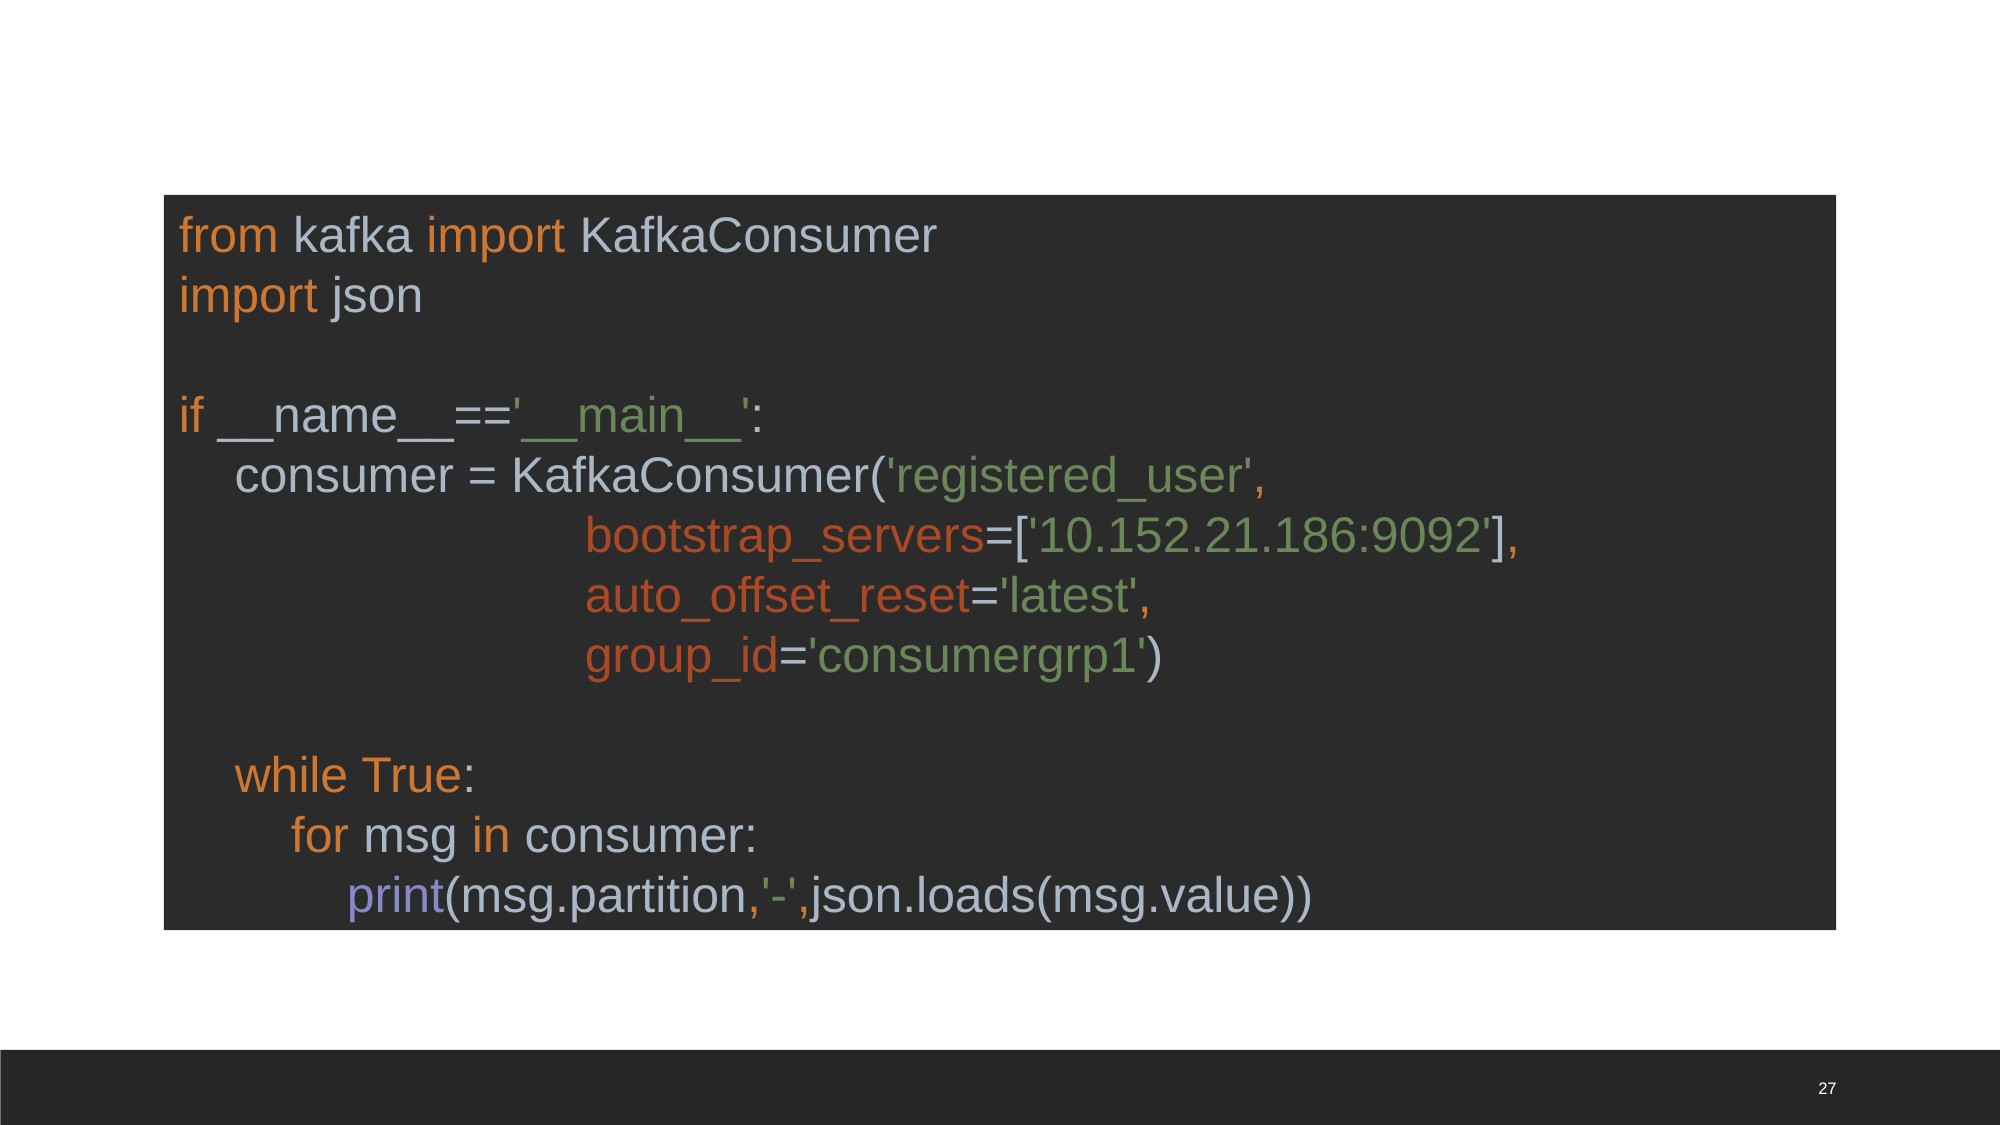

from kafka import KafkaConsumer
import json
if __name__=='__main__':
    consumer = KafkaConsumer('registered_user',
                             bootstrap_servers=['10.152.21.186:9092'],
                             auto_offset_reset='latest',
                             group_id='consumergrp1')
    while True:
        for msg in consumer:
            print(msg.partition,'-',json.loads(msg.value))
27